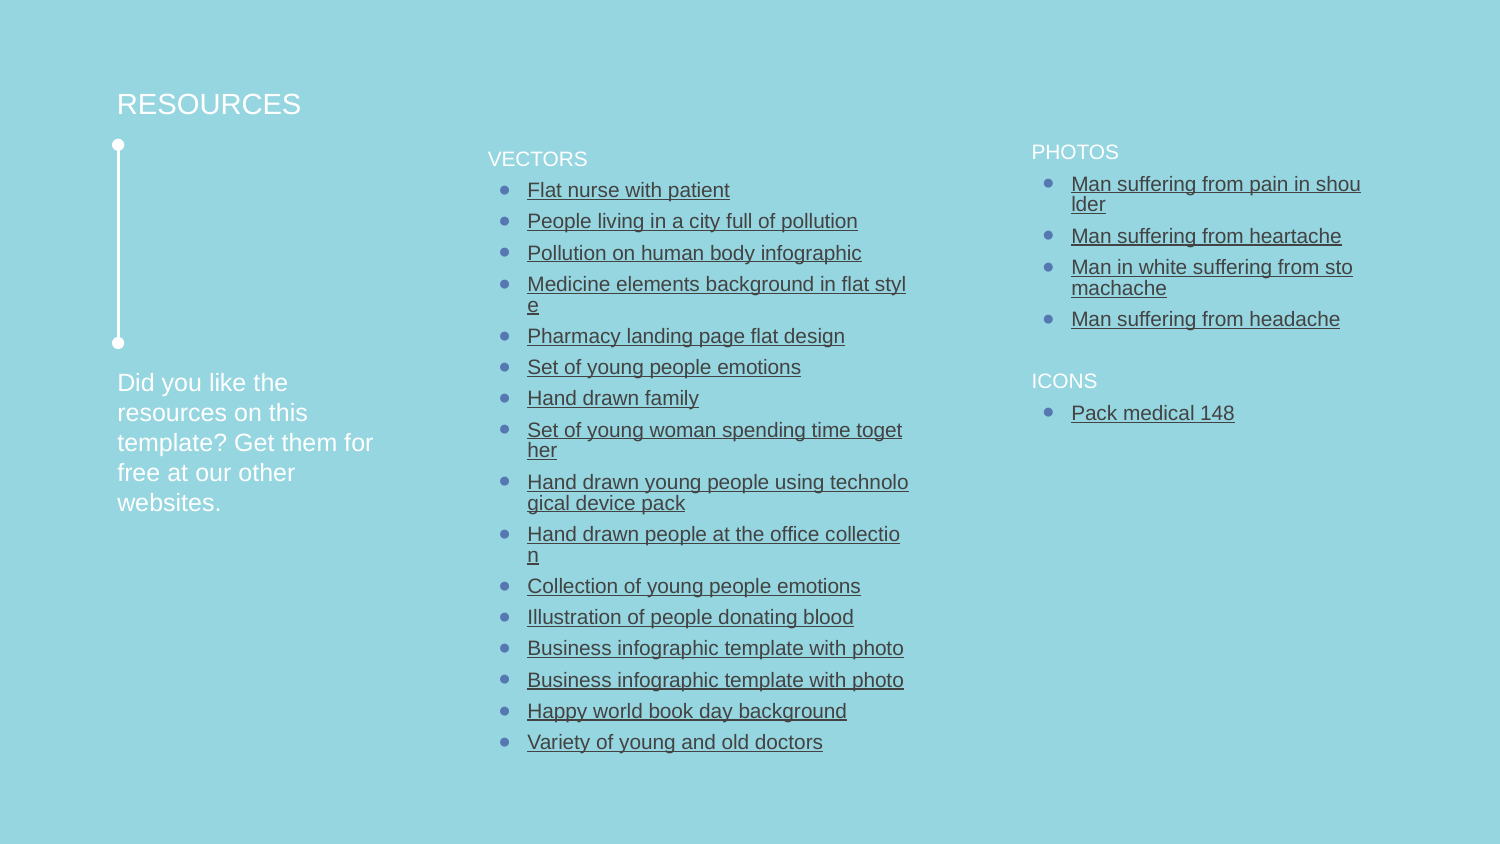

# RESOURCES
PHOTOS
Man suffering from pain in shoulder
Man suffering from heartache
Man in white suffering from stomachache
Man suffering from headache

ICONS
Pack medical 148
VECTORS
Flat nurse with patient
People living in a city full of pollution
Pollution on human body infographic
Medicine elements background in flat style
Pharmacy landing page flat design
Set of young people emotions
Hand drawn family
Set of young woman spending time together
Hand drawn young people using technological device pack
Hand drawn people at the office collection
Collection of young people emotions
Illustration of people donating blood
Business infographic template with photo
Business infographic template with photo
Happy world book day background
Variety of young and old doctors

Did you like the resources on this template? Get them for free at our other websites.